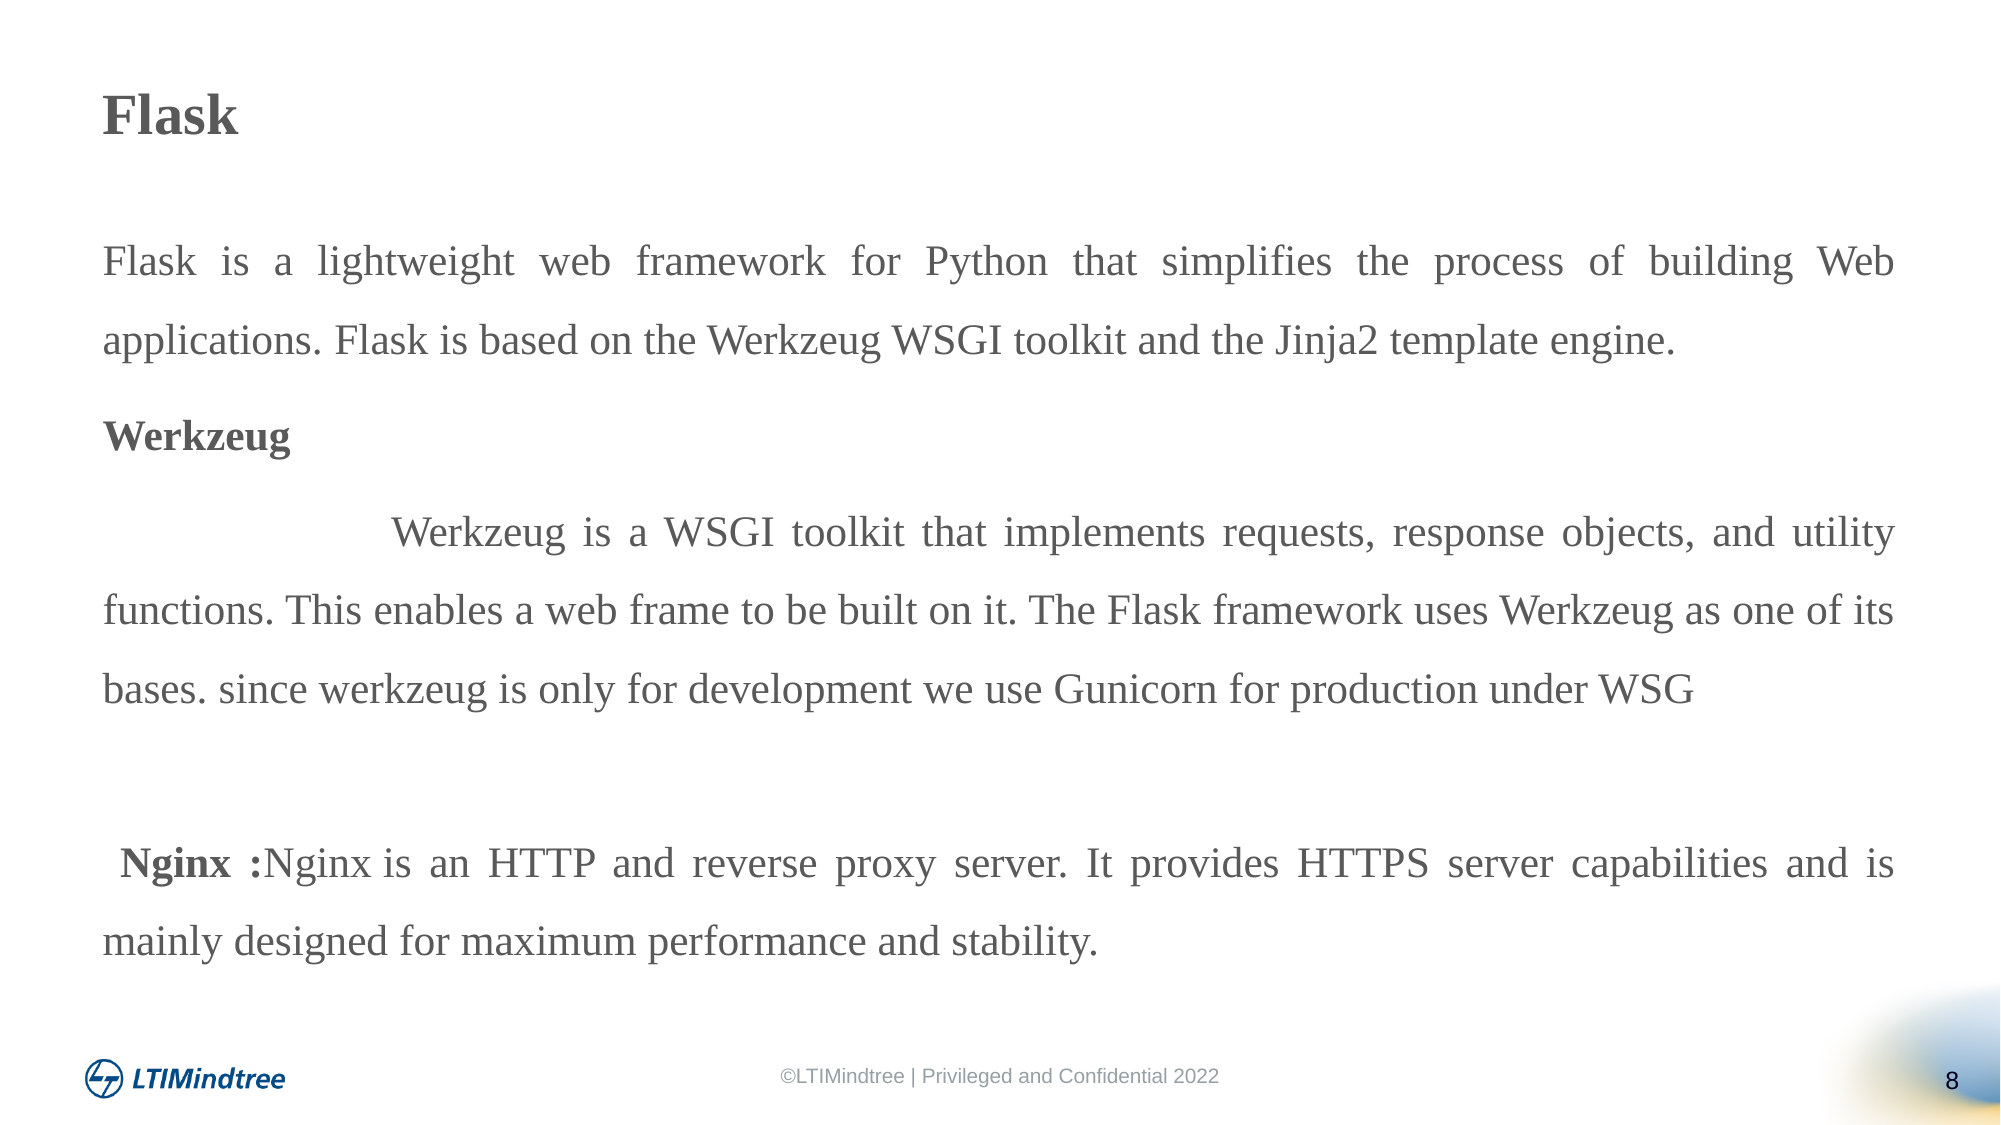

Flask
Flask is a lightweight web framework for Python that simplifies the process of building Web applications. Flask is based on the Werkzeug WSGI toolkit and the Jinja2 template engine.
Werkzeug
                 Werkzeug is a WSGI toolkit that implements requests, response objects, and utility functions. This enables a web frame to be built on it. The Flask framework uses Werkzeug as one of its bases. since werkzeug is only for development we use Gunicorn for production under WSG
 Nginx :Nginx is an HTTP and reverse proxy server. It provides HTTPS server capabilities and is mainly designed for maximum performance and stability.